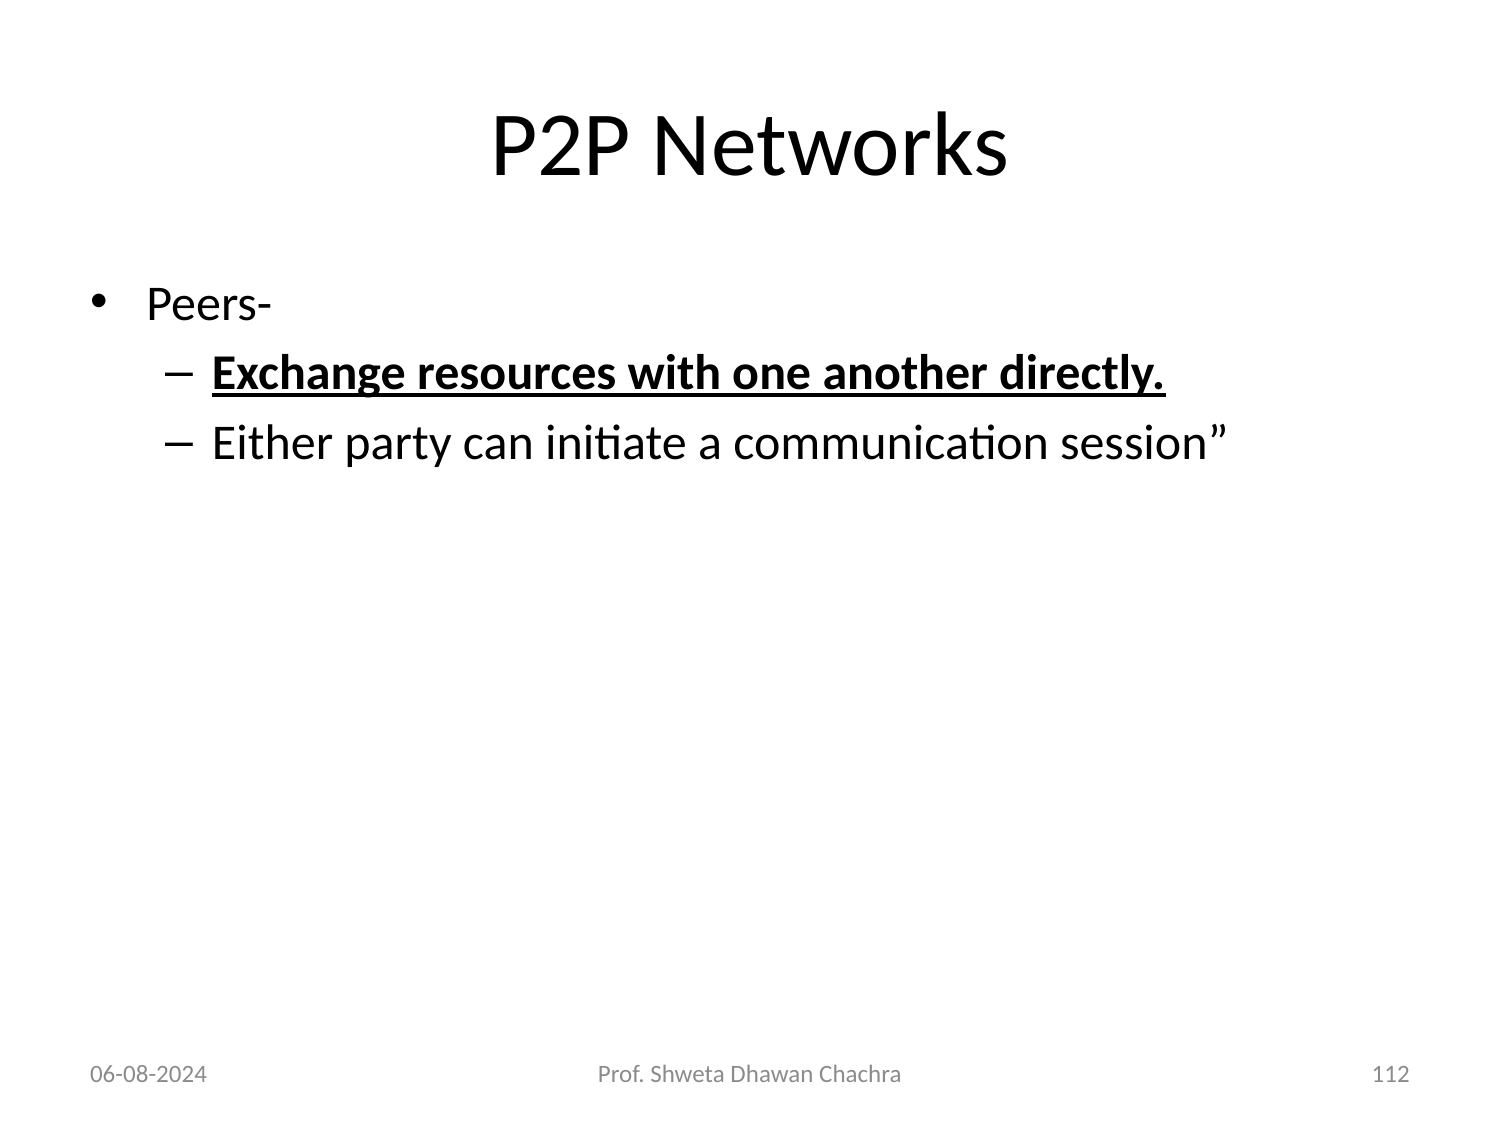

# P2P Networks
Peers-
Exchange resources with one another directly.
Either party can initiate a communication session”

06-08-2024
Prof. Shweta Dhawan Chachra
112